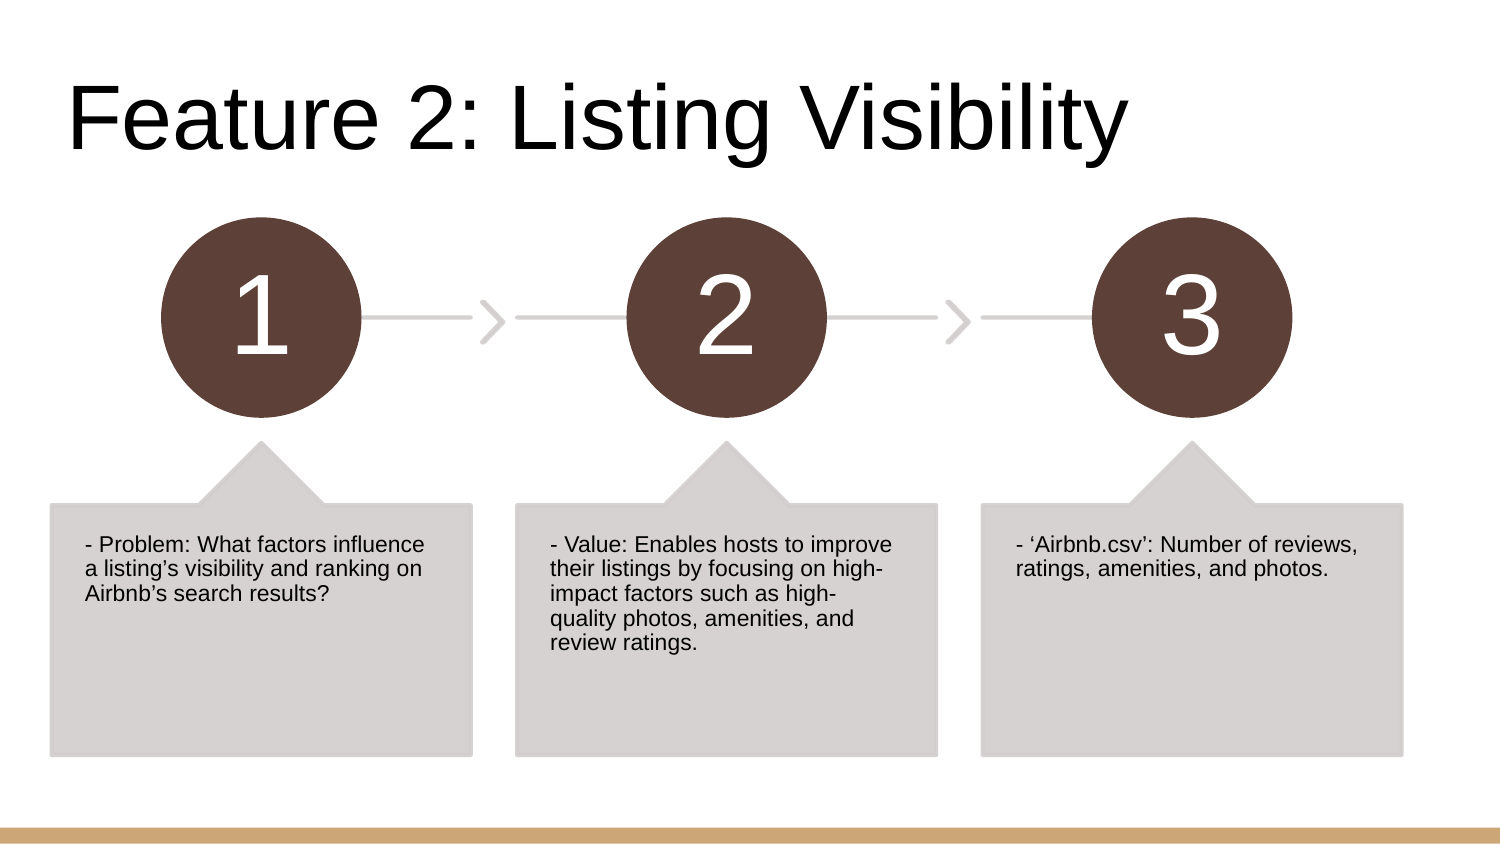

# Feature 2: Listing Visibility
1
- Problem: What factors influence a listing’s visibility and ranking on Airbnb’s search results?
2
- Value: Enables hosts to improve their listings by focusing on high-impact factors such as high-quality photos, amenities, and review ratings.
3
- ‘Airbnb.csv’: Number of reviews, ratings, amenities, and photos.